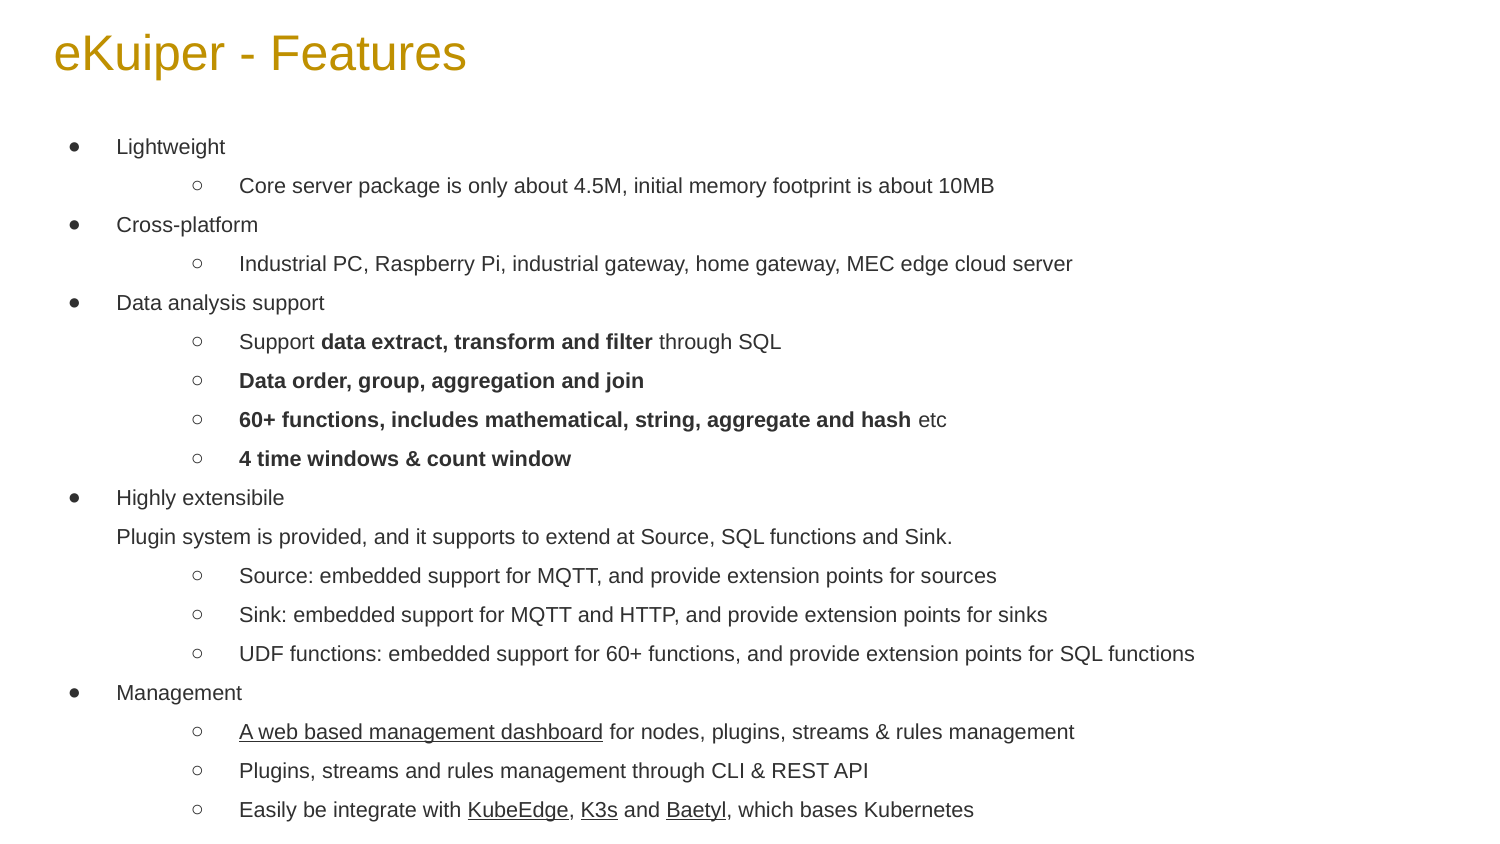

# eKuiper - Features
Lightweight
Core server package is only about 4.5M, initial memory footprint is about 10MB
Cross-platform
Industrial PC, Raspberry Pi, industrial gateway, home gateway, MEC edge cloud server
Data analysis support
Support data extract, transform and filter through SQL
Data order, group, aggregation and join
60+ functions, includes mathematical, string, aggregate and hash etc
4 time windows & count window
Highly extensibile
Plugin system is provided, and it supports to extend at Source, SQL functions and Sink.
Source: embedded support for MQTT, and provide extension points for sources
Sink: embedded support for MQTT and HTTP, and provide extension points for sinks
UDF functions: embedded support for 60+ functions, and provide extension points for SQL functions
Management
A web based management dashboard for nodes, plugins, streams & rules management
Plugins, streams and rules management through CLI & REST API
Easily be integrate with KubeEdge, K3s and Baetyl, which bases Kubernetes